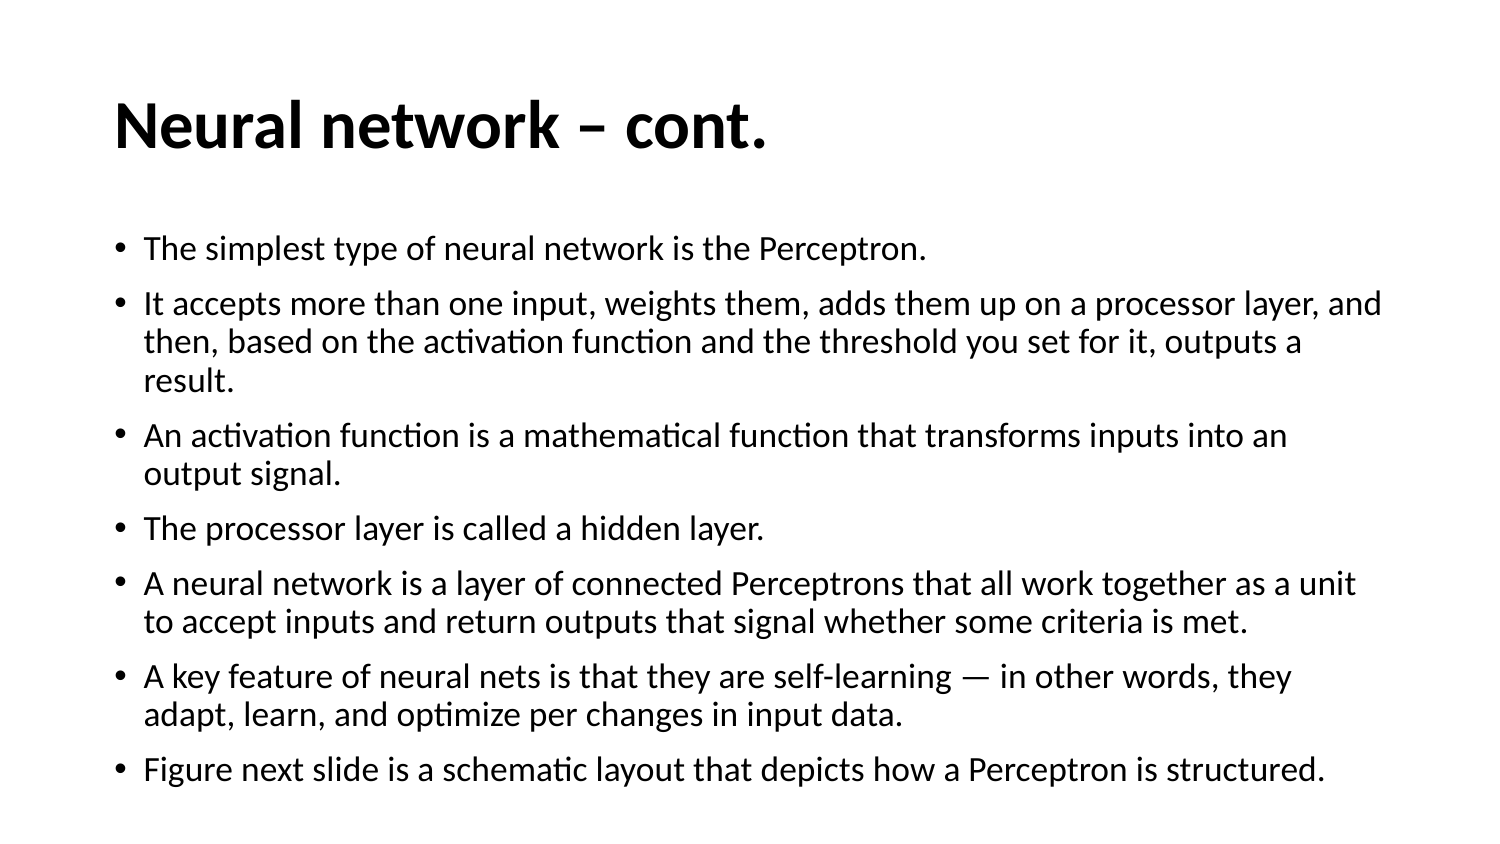

# Neural network – cont.
The simplest type of neural network is the Perceptron.
It accepts more than one input, weights them, adds them up on a processor layer, and then, based on the activation function and the threshold you set for it, outputs a result.
An activation function is a mathematical function that transforms inputs into an output signal.
The processor layer is called a hidden layer.
A neural network is a layer of connected Perceptrons that all work together as a unit to accept inputs and return outputs that signal whether some criteria is met.
A key feature of neural nets is that they are self-learning — in other words, they adapt, learn, and optimize per changes in input data.
Figure next slide is a schematic layout that depicts how a Perceptron is structured.